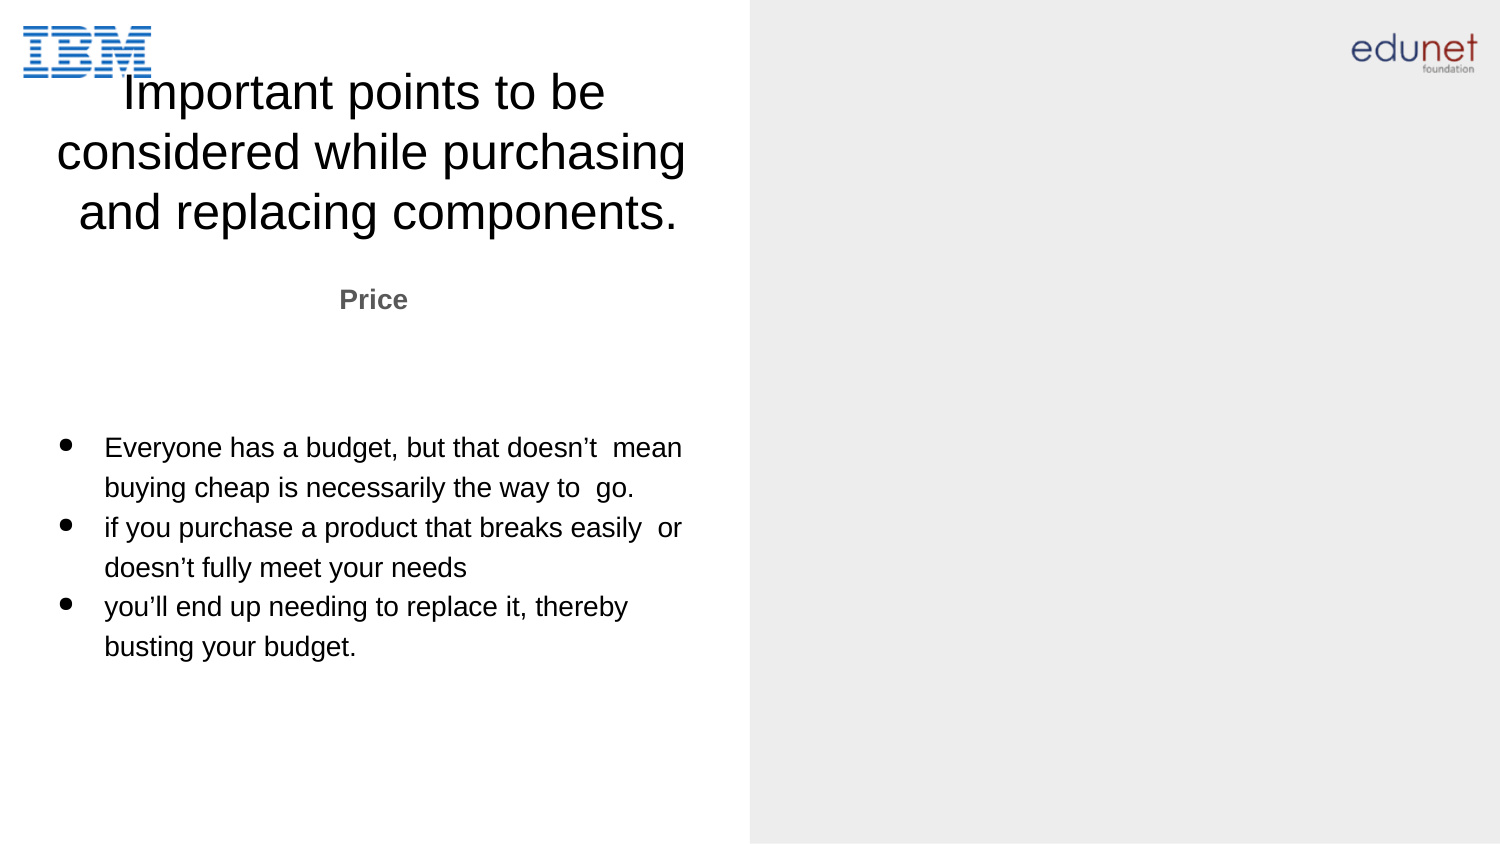

# Important points to be  considered while purchasing  and replacing components.
Price
Everyone has a budget, but that doesn’t  mean buying cheap is necessarily the way to  go.
if you purchase a product that breaks easily  or doesn’t fully meet your needs
you’ll end up needing to replace it, thereby  busting your budget.